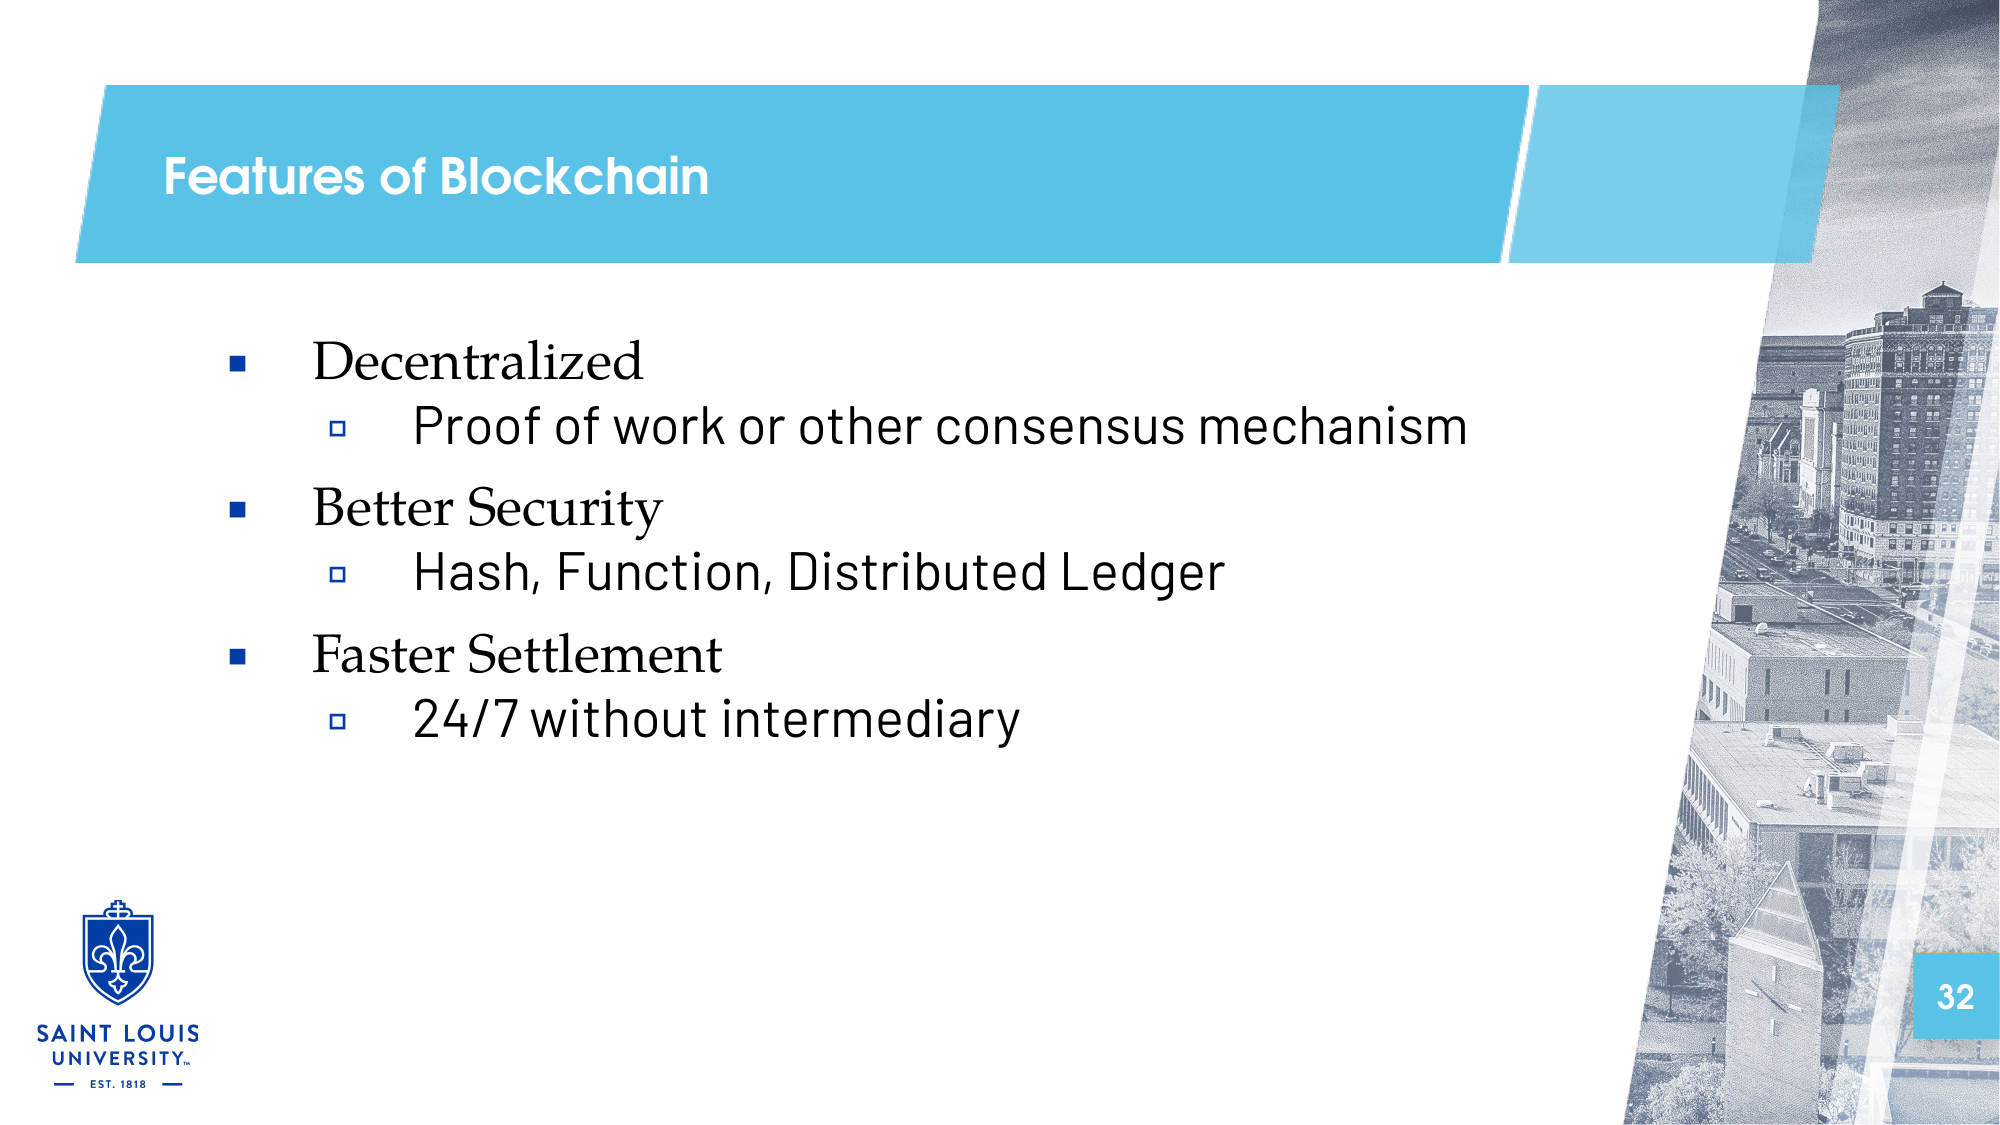

# Features of Blockchain
Decentralized
Proof of work or other consensus mechanism
Better Security
Hash, Function, Distributed Ledger
Faster Settlement
24/7 without intermediary
32